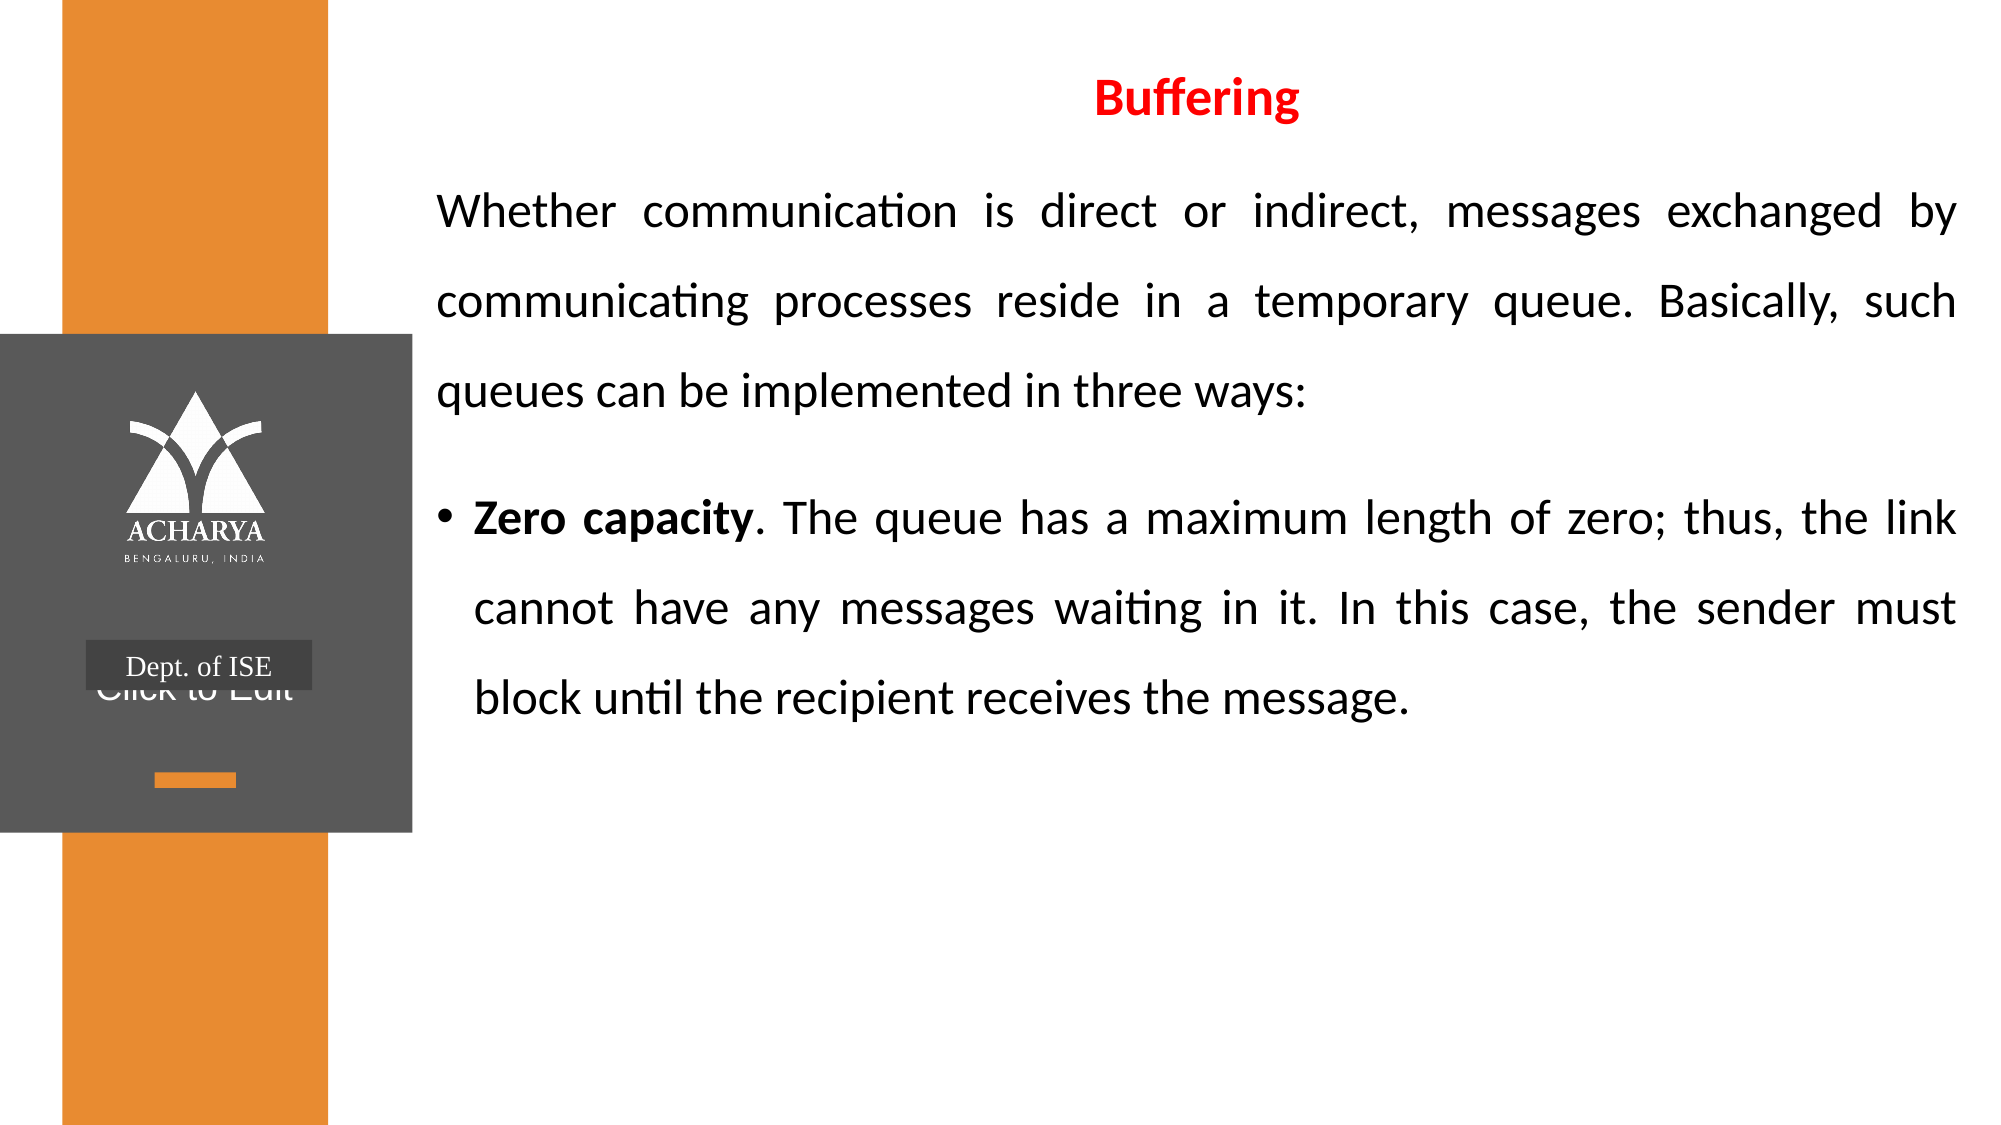

Buffering
Whether communication is direct or indirect, messages exchanged by communicating processes reside in a temporary queue. Basically, such queues can be implemented in three ways:
Zero capacity. The queue has a maximum length of zero; thus, the link cannot have any messages waiting in it. In this case, the sender must block until the recipient receives the message.

Dept. of ISE